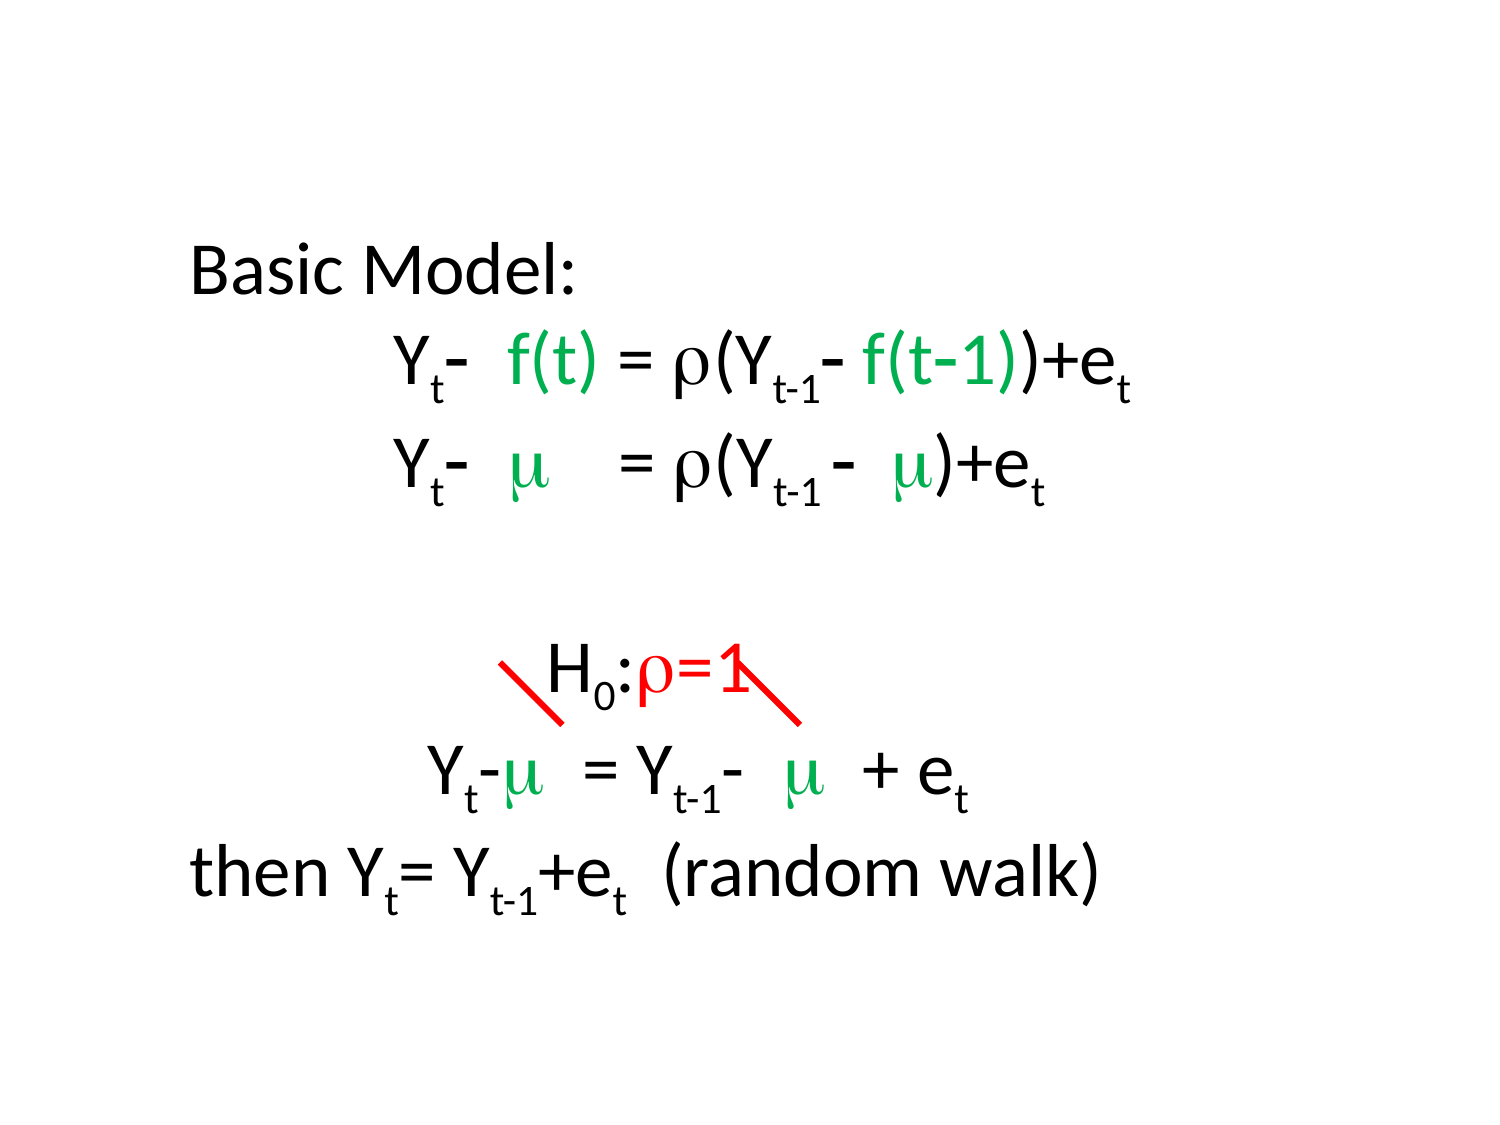

Basic Model:
            Yt− f(t) = ρ(Yt-1− f(t−1))+et
            Yt− μ    = ρ(Yt-1 −  μ)+et

                     H0:ρ=1
              Yt-μ = Yt-1- μ + et
then Yt= Yt-1+et  (random walk)